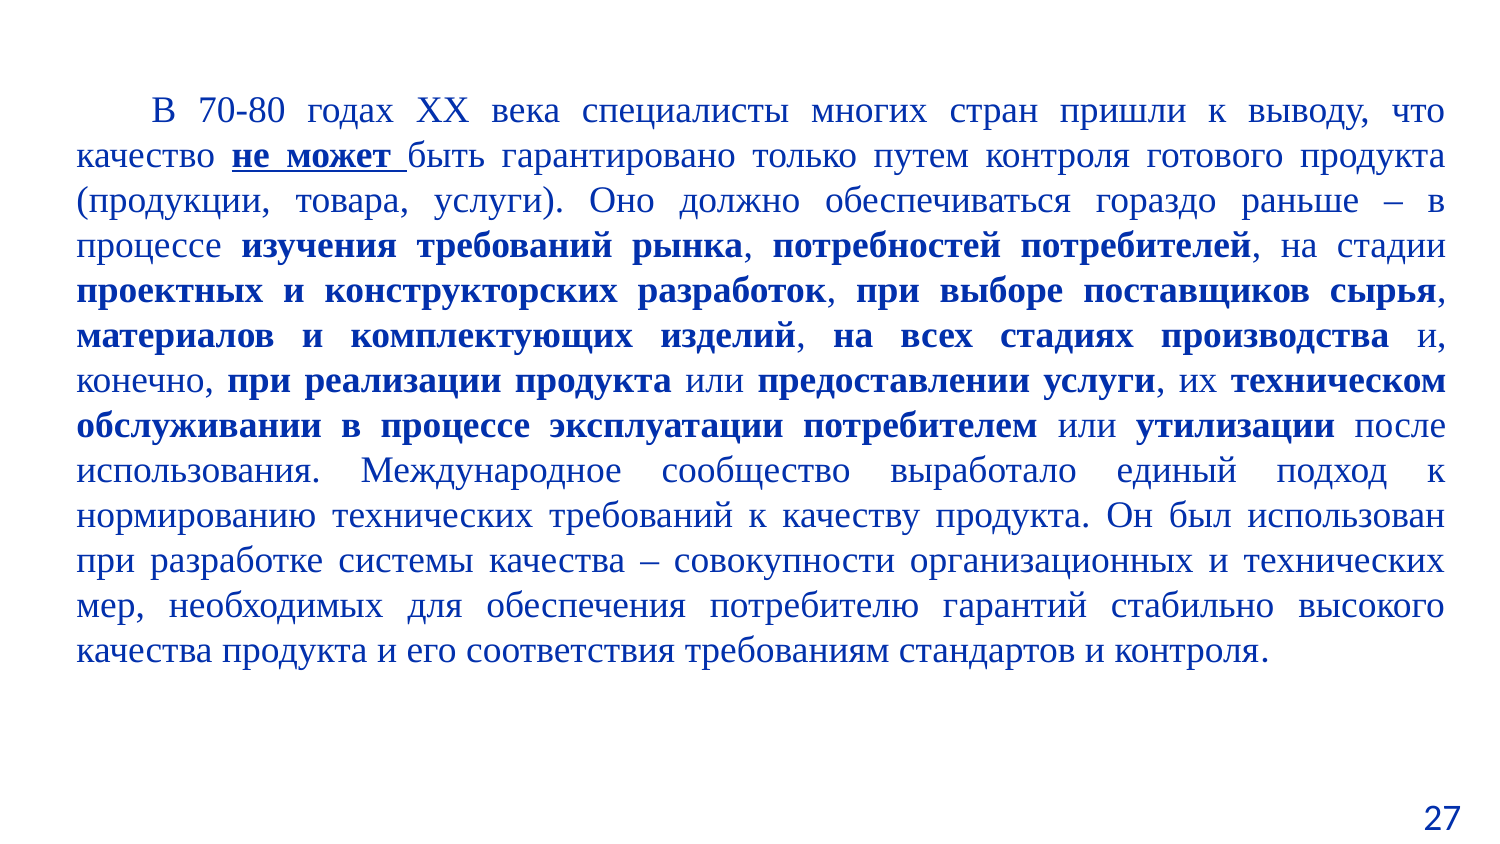

В 70-80 годах ХХ века специалисты многих стран пришли к выводу, что качество не может быть гарантировано только путем контроля готового продукта (продукции, товара, услуги). Оно должно обеспечиваться гораздо раньше – в процессе изучения требований рынка, потребностей потребителей, на стадии проектных и конструкторских разработок, при выборе поставщиков сырья, материалов и комплектующих изделий, на всех стадиях производства и, конечно, при реализации продукта или предоставлении услуги, их техническом обслуживании в процессе эксплуатации потребителем или утилизации после использования. Международное сообщество выработало единый подход к нормированию технических требований к качеству продукта. Он был использован при разработке системы качества – совокупности организационных и технических мер, необходимых для обеспечения потребителю гарантий стабильно высокого качества продукта и его соответствия требованиям стандартов и контроля.
27